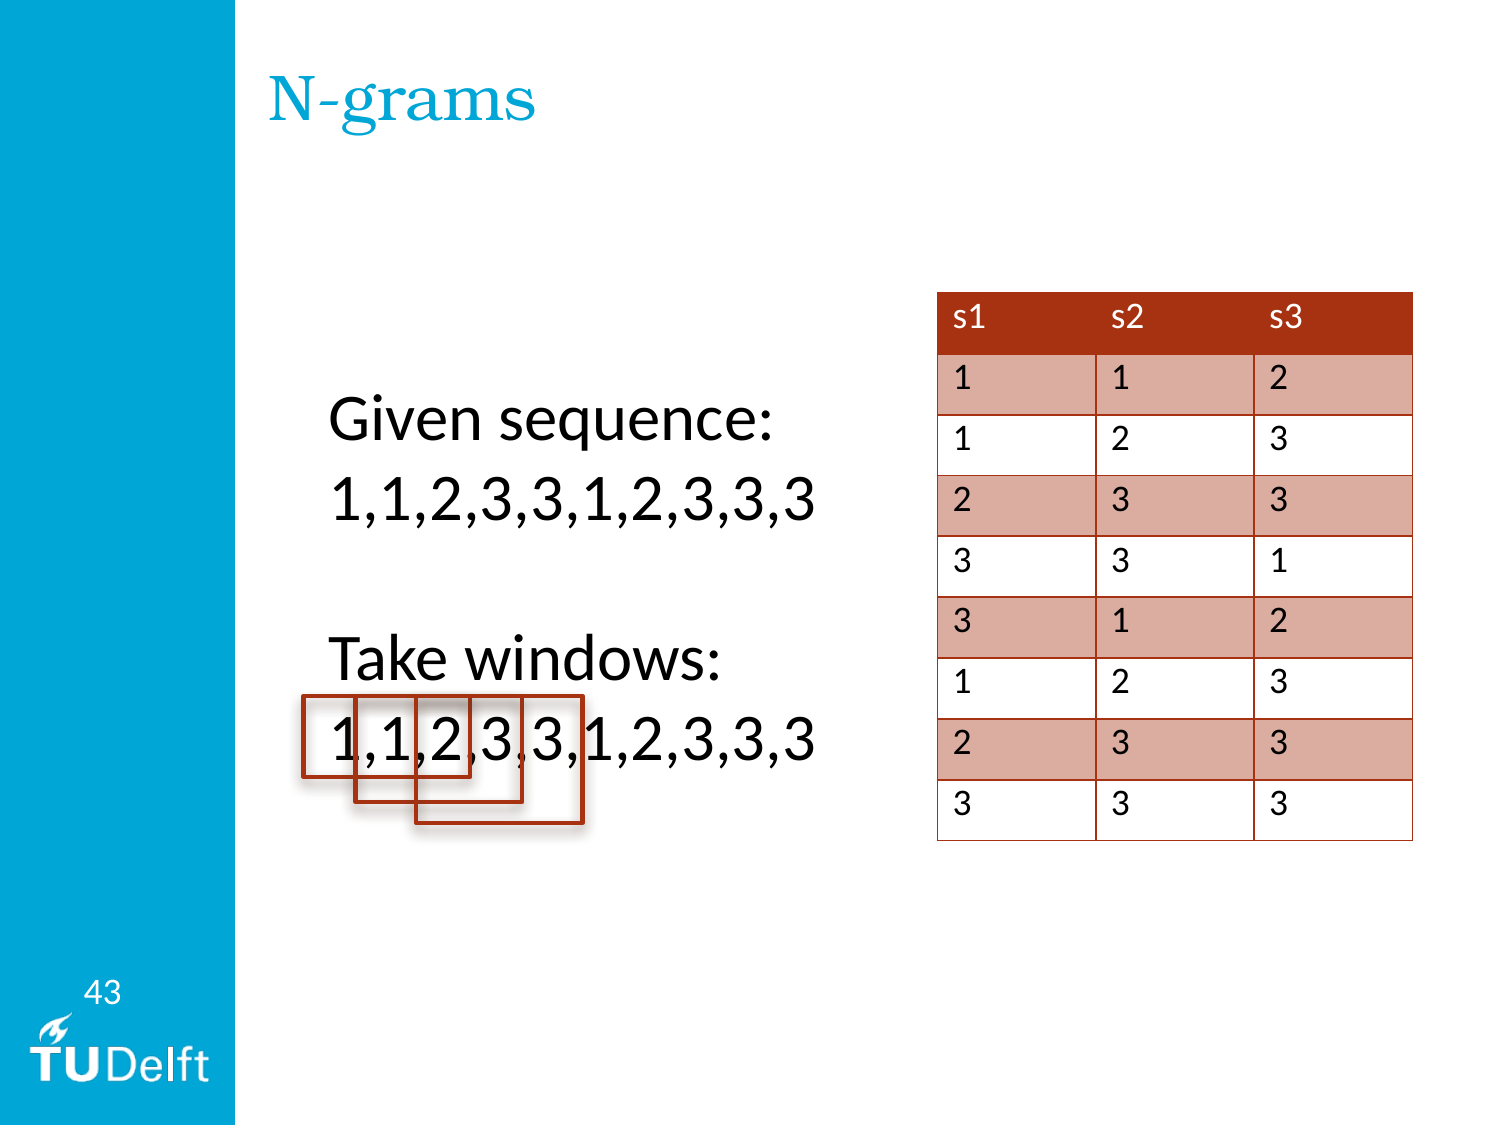

# N-grams
| s1 | s2 | s3 |
| --- | --- | --- |
| 1 | 1 | 2 |
| 1 | 2 | 3 |
| 2 | 3 | 3 |
| 3 | 3 | 1 |
| 3 | 1 | 2 |
| 1 | 2 | 3 |
| 2 | 3 | 3 |
| 3 | 3 | 3 |
Given sequence:
1,1,2,3,3,1,2,3,3,3

Take windows:
1,1,2,3,3,1,2,3,3,3